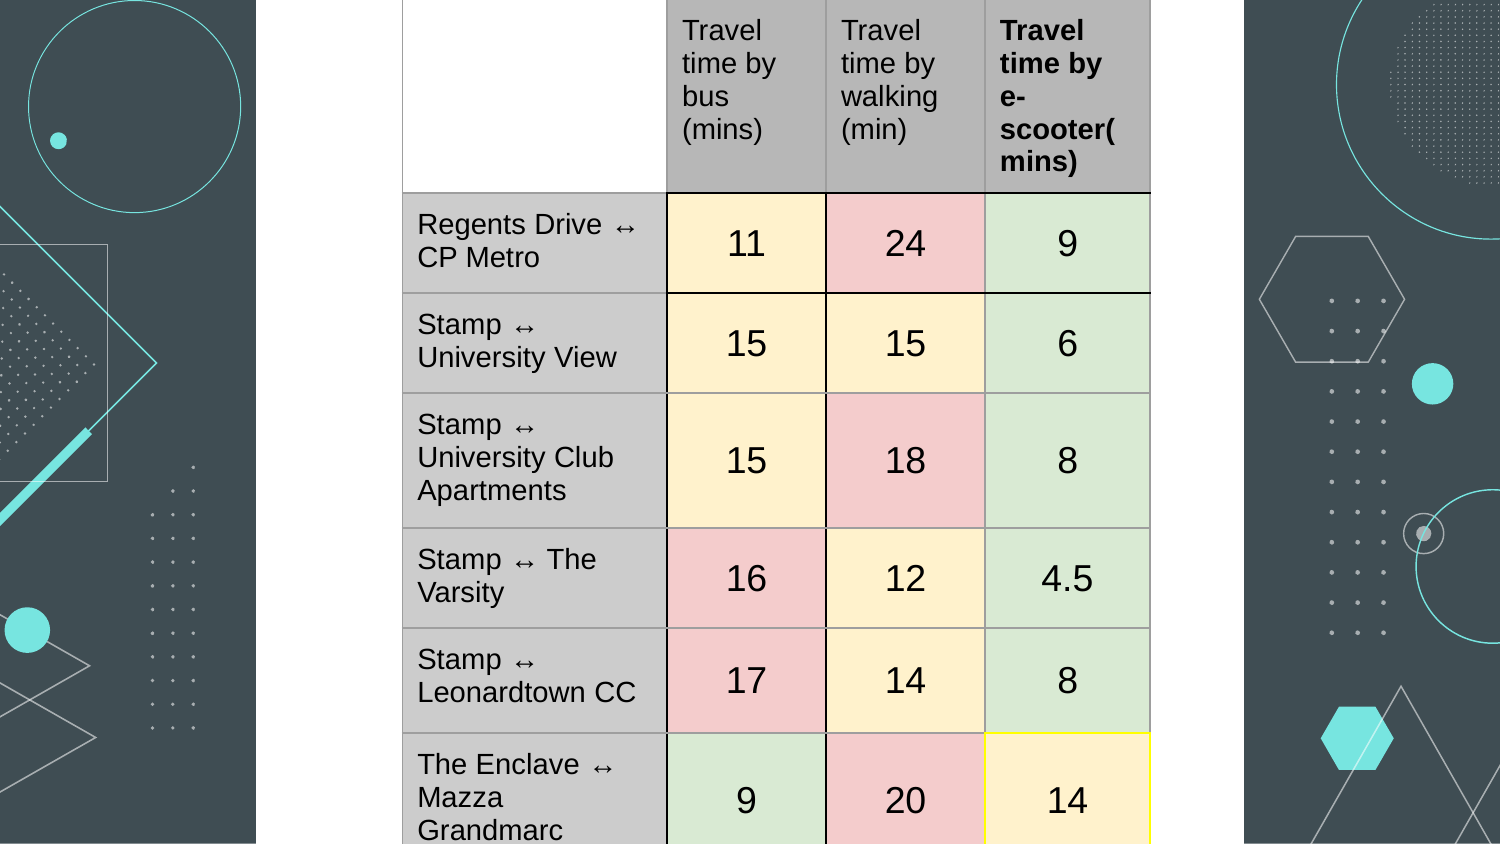

|  | Travel time by bus (mins) | Travel time by walking (min) | Travel time by e-scooter(mins) |
| --- | --- | --- | --- |
| Regents Drive ↔ CP Metro | 11 | 24 | 9 |
| Stamp ↔ University View | 15 | 15 | 6 |
| Stamp ↔ University Club Apartments | 15 | 18 | 8 |
| Stamp ↔ The Varsity | 16 | 12 | 4.5 |
| Stamp ↔ Leonardtown CC | 17 | 14 | 8 |
| The Enclave ↔ Mazza Grandmarc | 9 | 20 | 14 |